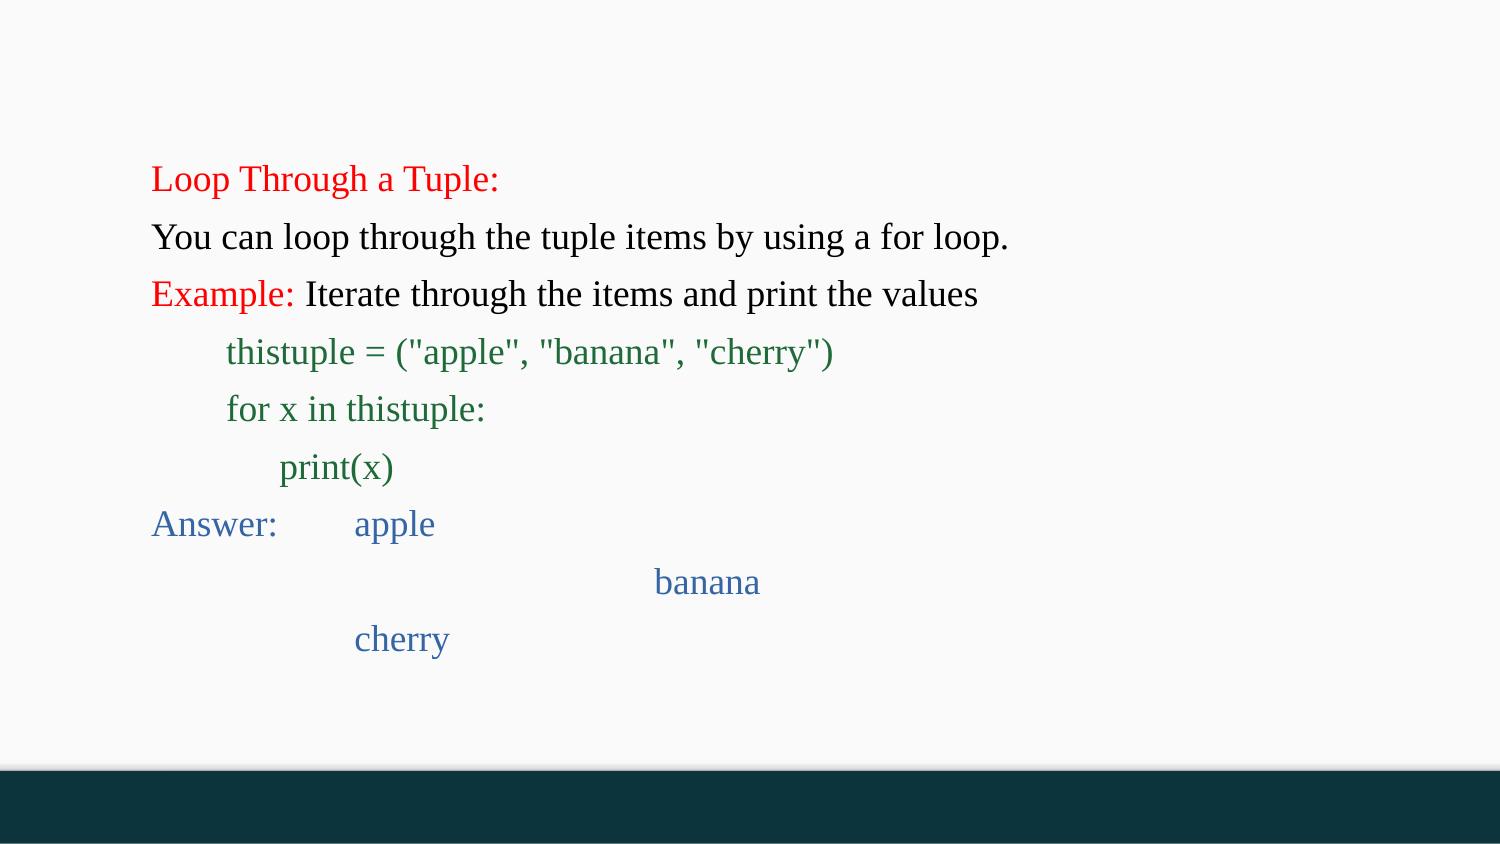

Loop Through a Tuple:
You can loop through the tuple items by using a for loop.
Example: Iterate through the items and print the values
thistuple = ("apple", "banana", "cherry")
for x in thistuple:
	print(x)
Answer: 	apple
      	       		banana
                	cherry